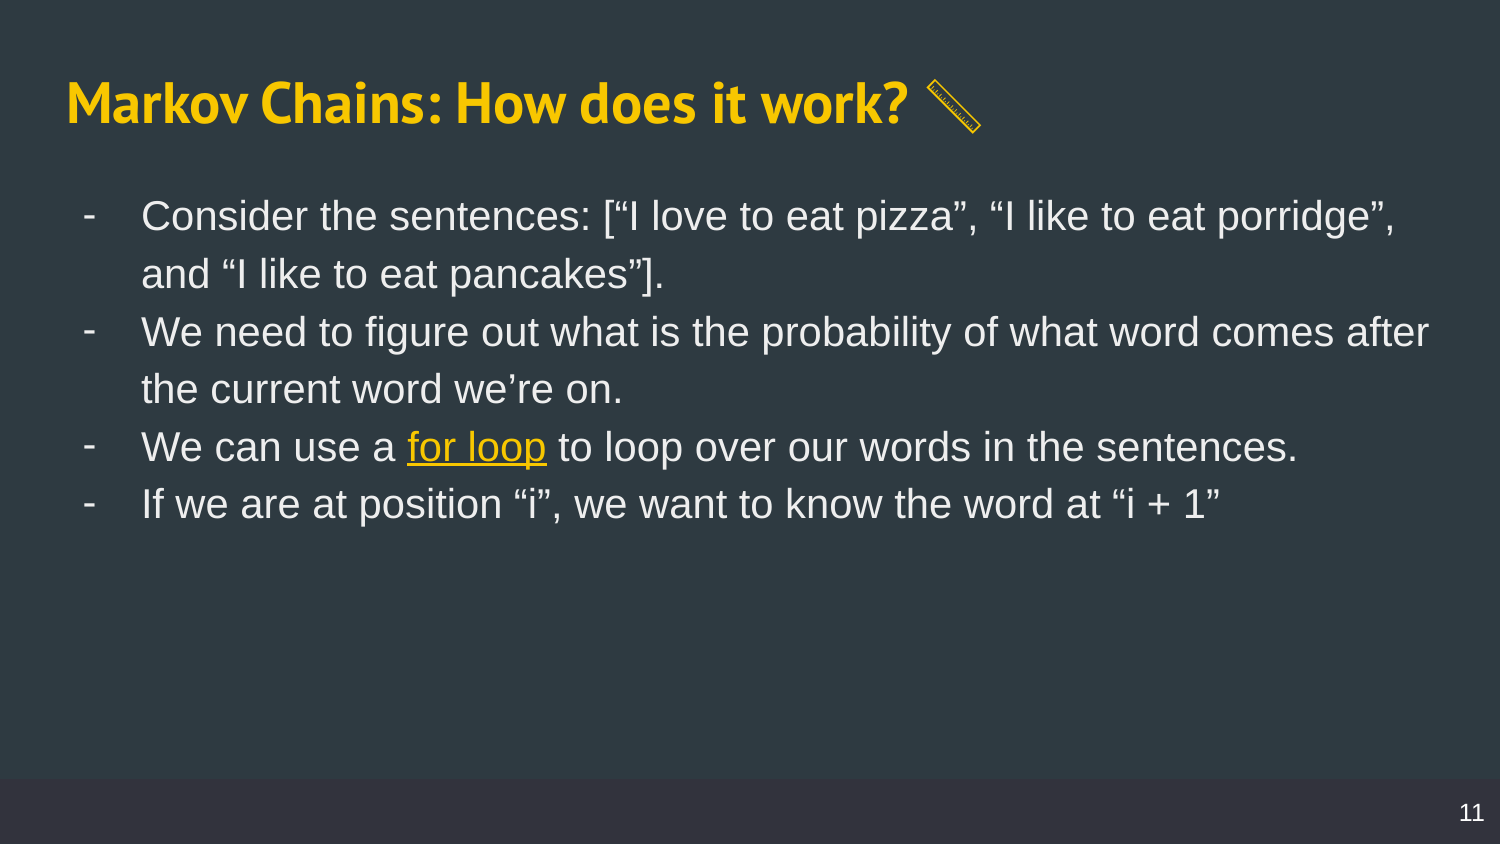

# Markov Chains: How does it work? 📏
Consider the sentences: [“I love to eat pizza”, “I like to eat porridge”, and “I like to eat pancakes”].
We need to figure out what is the probability of what word comes after the current word we’re on.
We can use a for loop to loop over our words in the sentences.
If we are at position “i”, we want to know the word at “i + 1”

11